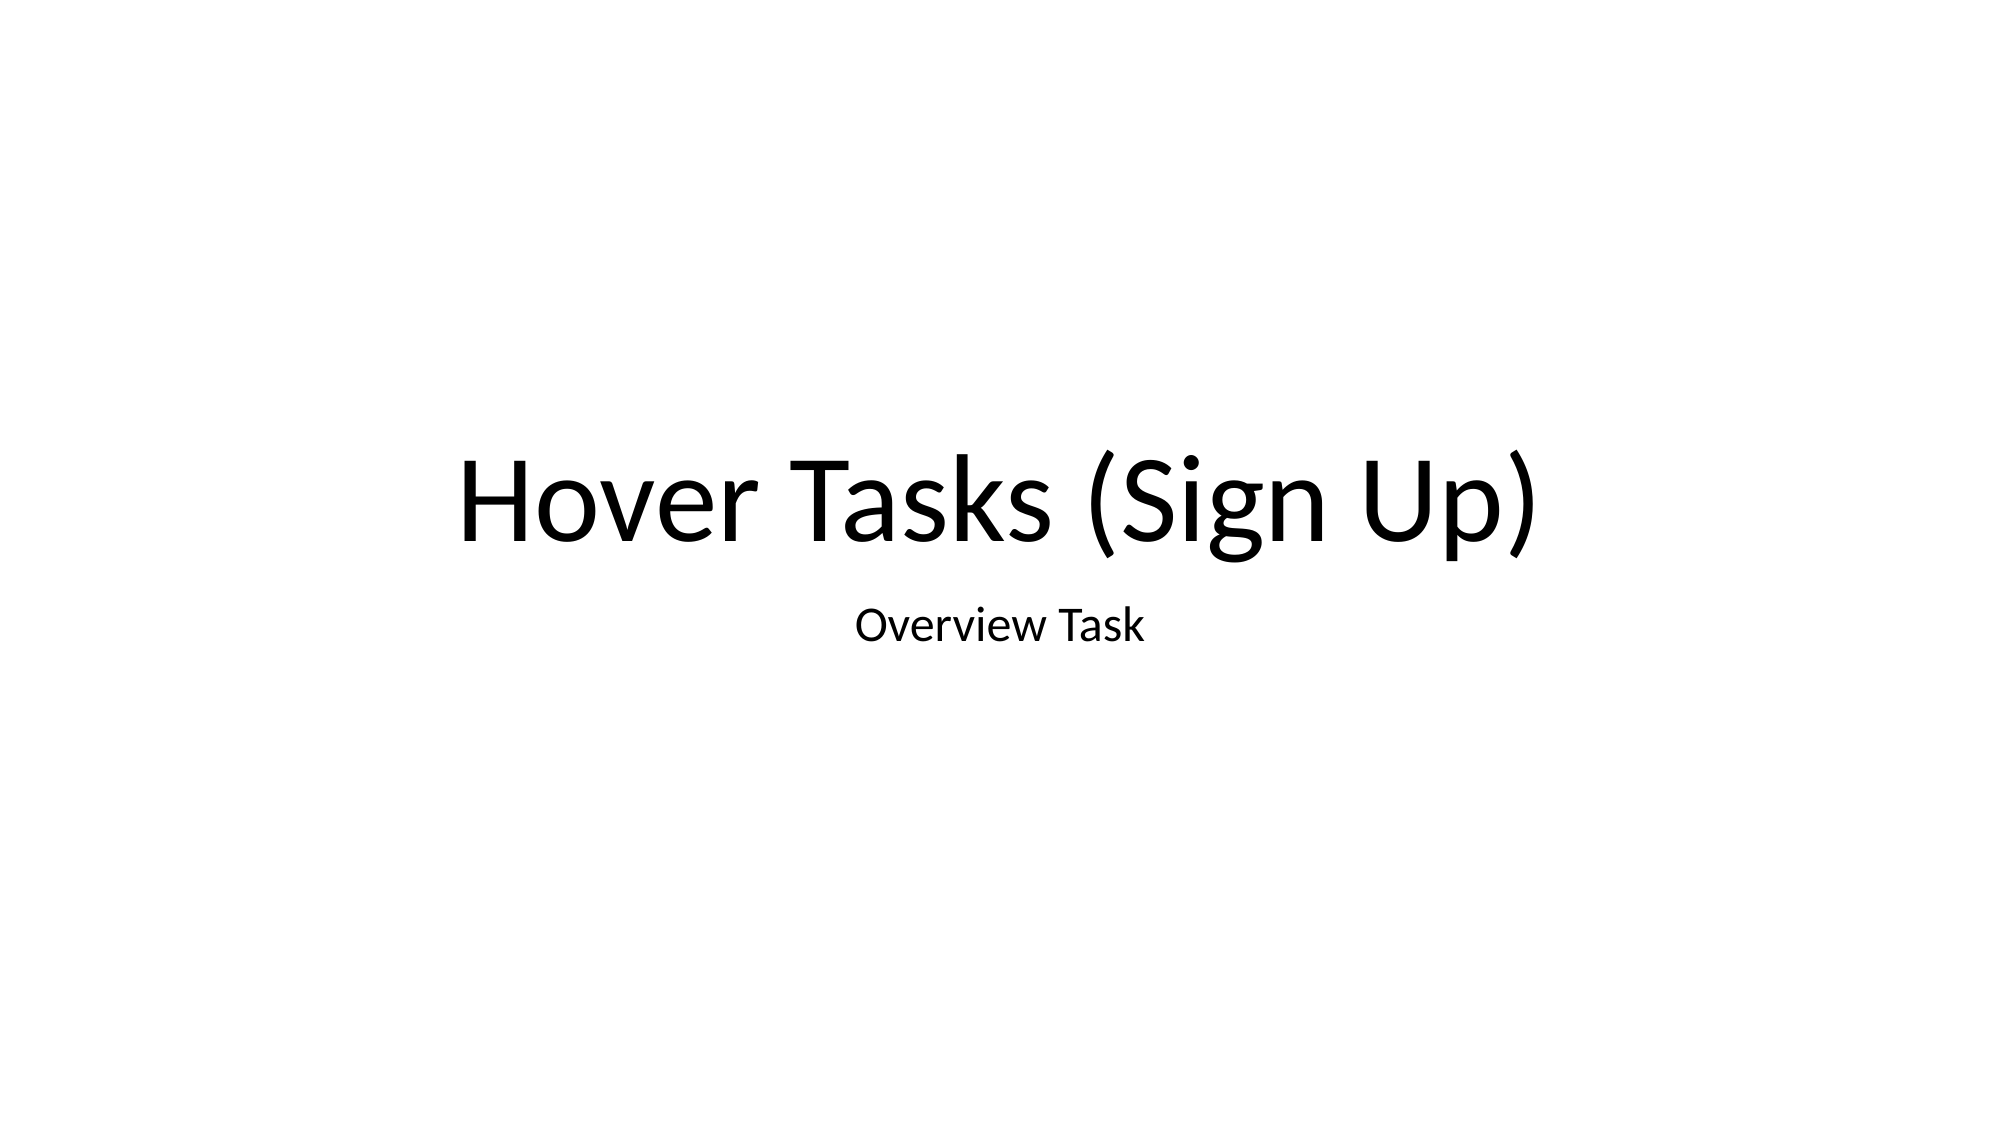

# Hover Tasks (Sign Up)
Overview Task